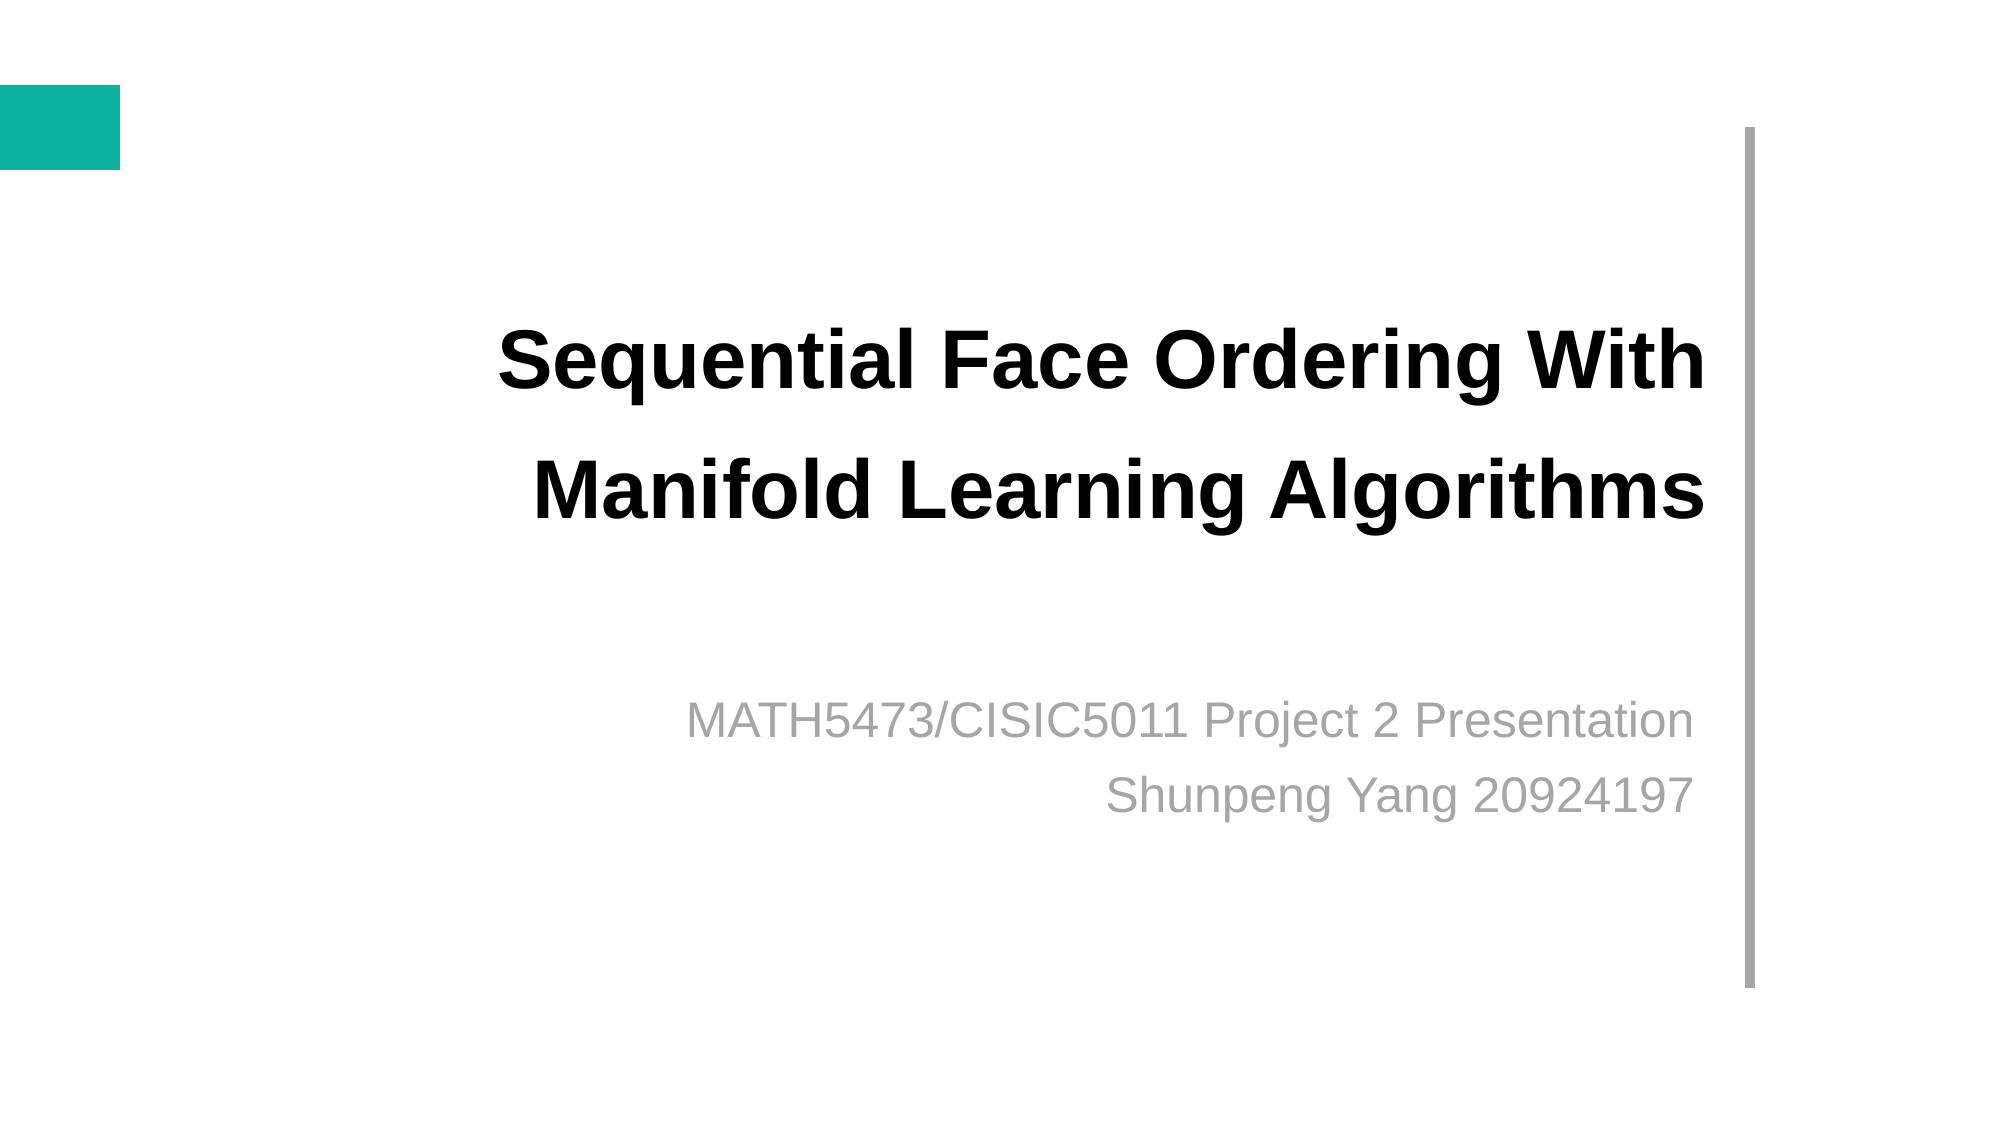

# Sequential Face Ordering With Manifold Learning Algorithms
MATH5473/CISIC5011 Project 2 Presentation
Shunpeng Yang 20924197